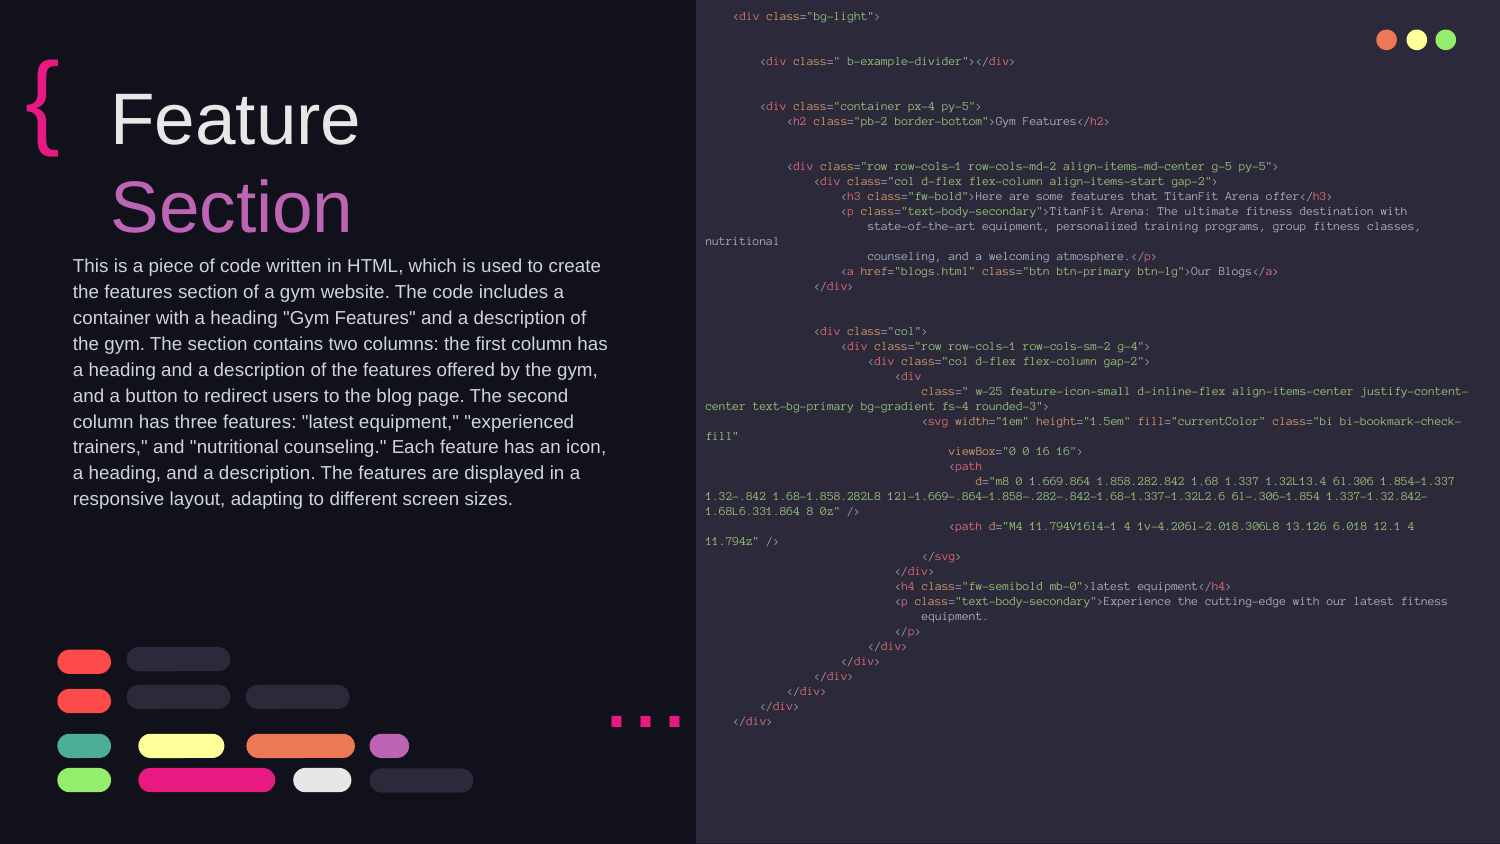

<div class="bg-light">

        <div class=" b-example-divider"></div>

        <div class="container px-4 py-5">
            <h2 class="pb-2 border-bottom">Gym Features</h2>

            <div class="row row-cols-1 row-cols-md-2 align-items-md-center g-5 py-5">
                <div class="col d-flex flex-column align-items-start gap-2">
                    <h3 class="fw-bold">Here are some features that TitanFit Arena offer</h3>
                    <p class="text-body-secondary">TitanFit Arena: The ultimate fitness destination with
                        state-of-the-art equipment, personalized training programs, group fitness classes, nutritional
                        counseling, and a welcoming atmosphere.</p>
                    <a href="blogs.html" class="btn btn-primary btn-lg">Our Blogs</a>
                </div>

                <div class="col">
                    <div class="row row-cols-1 row-cols-sm-2 g-4">
                        <div class="col d-flex flex-column gap-2">
                            <div
                                class=" w-25 feature-icon-small d-inline-flex align-items-center justify-content-center text-bg-primary bg-gradient fs-4 rounded-3">
                                <svg width="1em" height="1.5em" fill="currentColor" class="bi bi-bookmark-check-fill"
                                    viewBox="0 0 16 16">
                                    <path
                                        d="m8 0 1.669.864 1.858.282.842 1.68 1.337 1.32L13.4 6l.306 1.854-1.337 1.32-.842 1.68-1.858.282L8 12l-1.669-.864-1.858-.282-.842-1.68-1.337-1.32L2.6 6l-.306-1.854 1.337-1.32.842-1.68L6.331.864 8 0z" />
                                    <path d="M4 11.794V16l4-1 4 1v-4.206l-2.018.306L8 13.126 6.018 12.1 4 11.794z" />
                                </svg>
                            </div>
                            <h4 class="fw-semibold mb-0">latest equipment</h4>
                            <p class="text-body-secondary">Experience the cutting-edge with our latest fitness
                                equipment.
                            </p>
                        </div>
                    </div>
                </div>
            </div>
        </div>
    </div>

{

# Feature  Section
This is a piece of code written in HTML, which is used to create the features section of a gym website. The code includes a container with a heading "Gym Features" and a description of the gym. The section contains two columns: the first column has a heading and a description of the features offered by the gym, and a button to redirect users to the blog page. The second column has three features: "latest equipment," "experienced trainers," and "nutritional counseling." Each feature has an icon, a heading, and a description. The features are displayed in a responsive layout, adapting to different screen sizes.

...